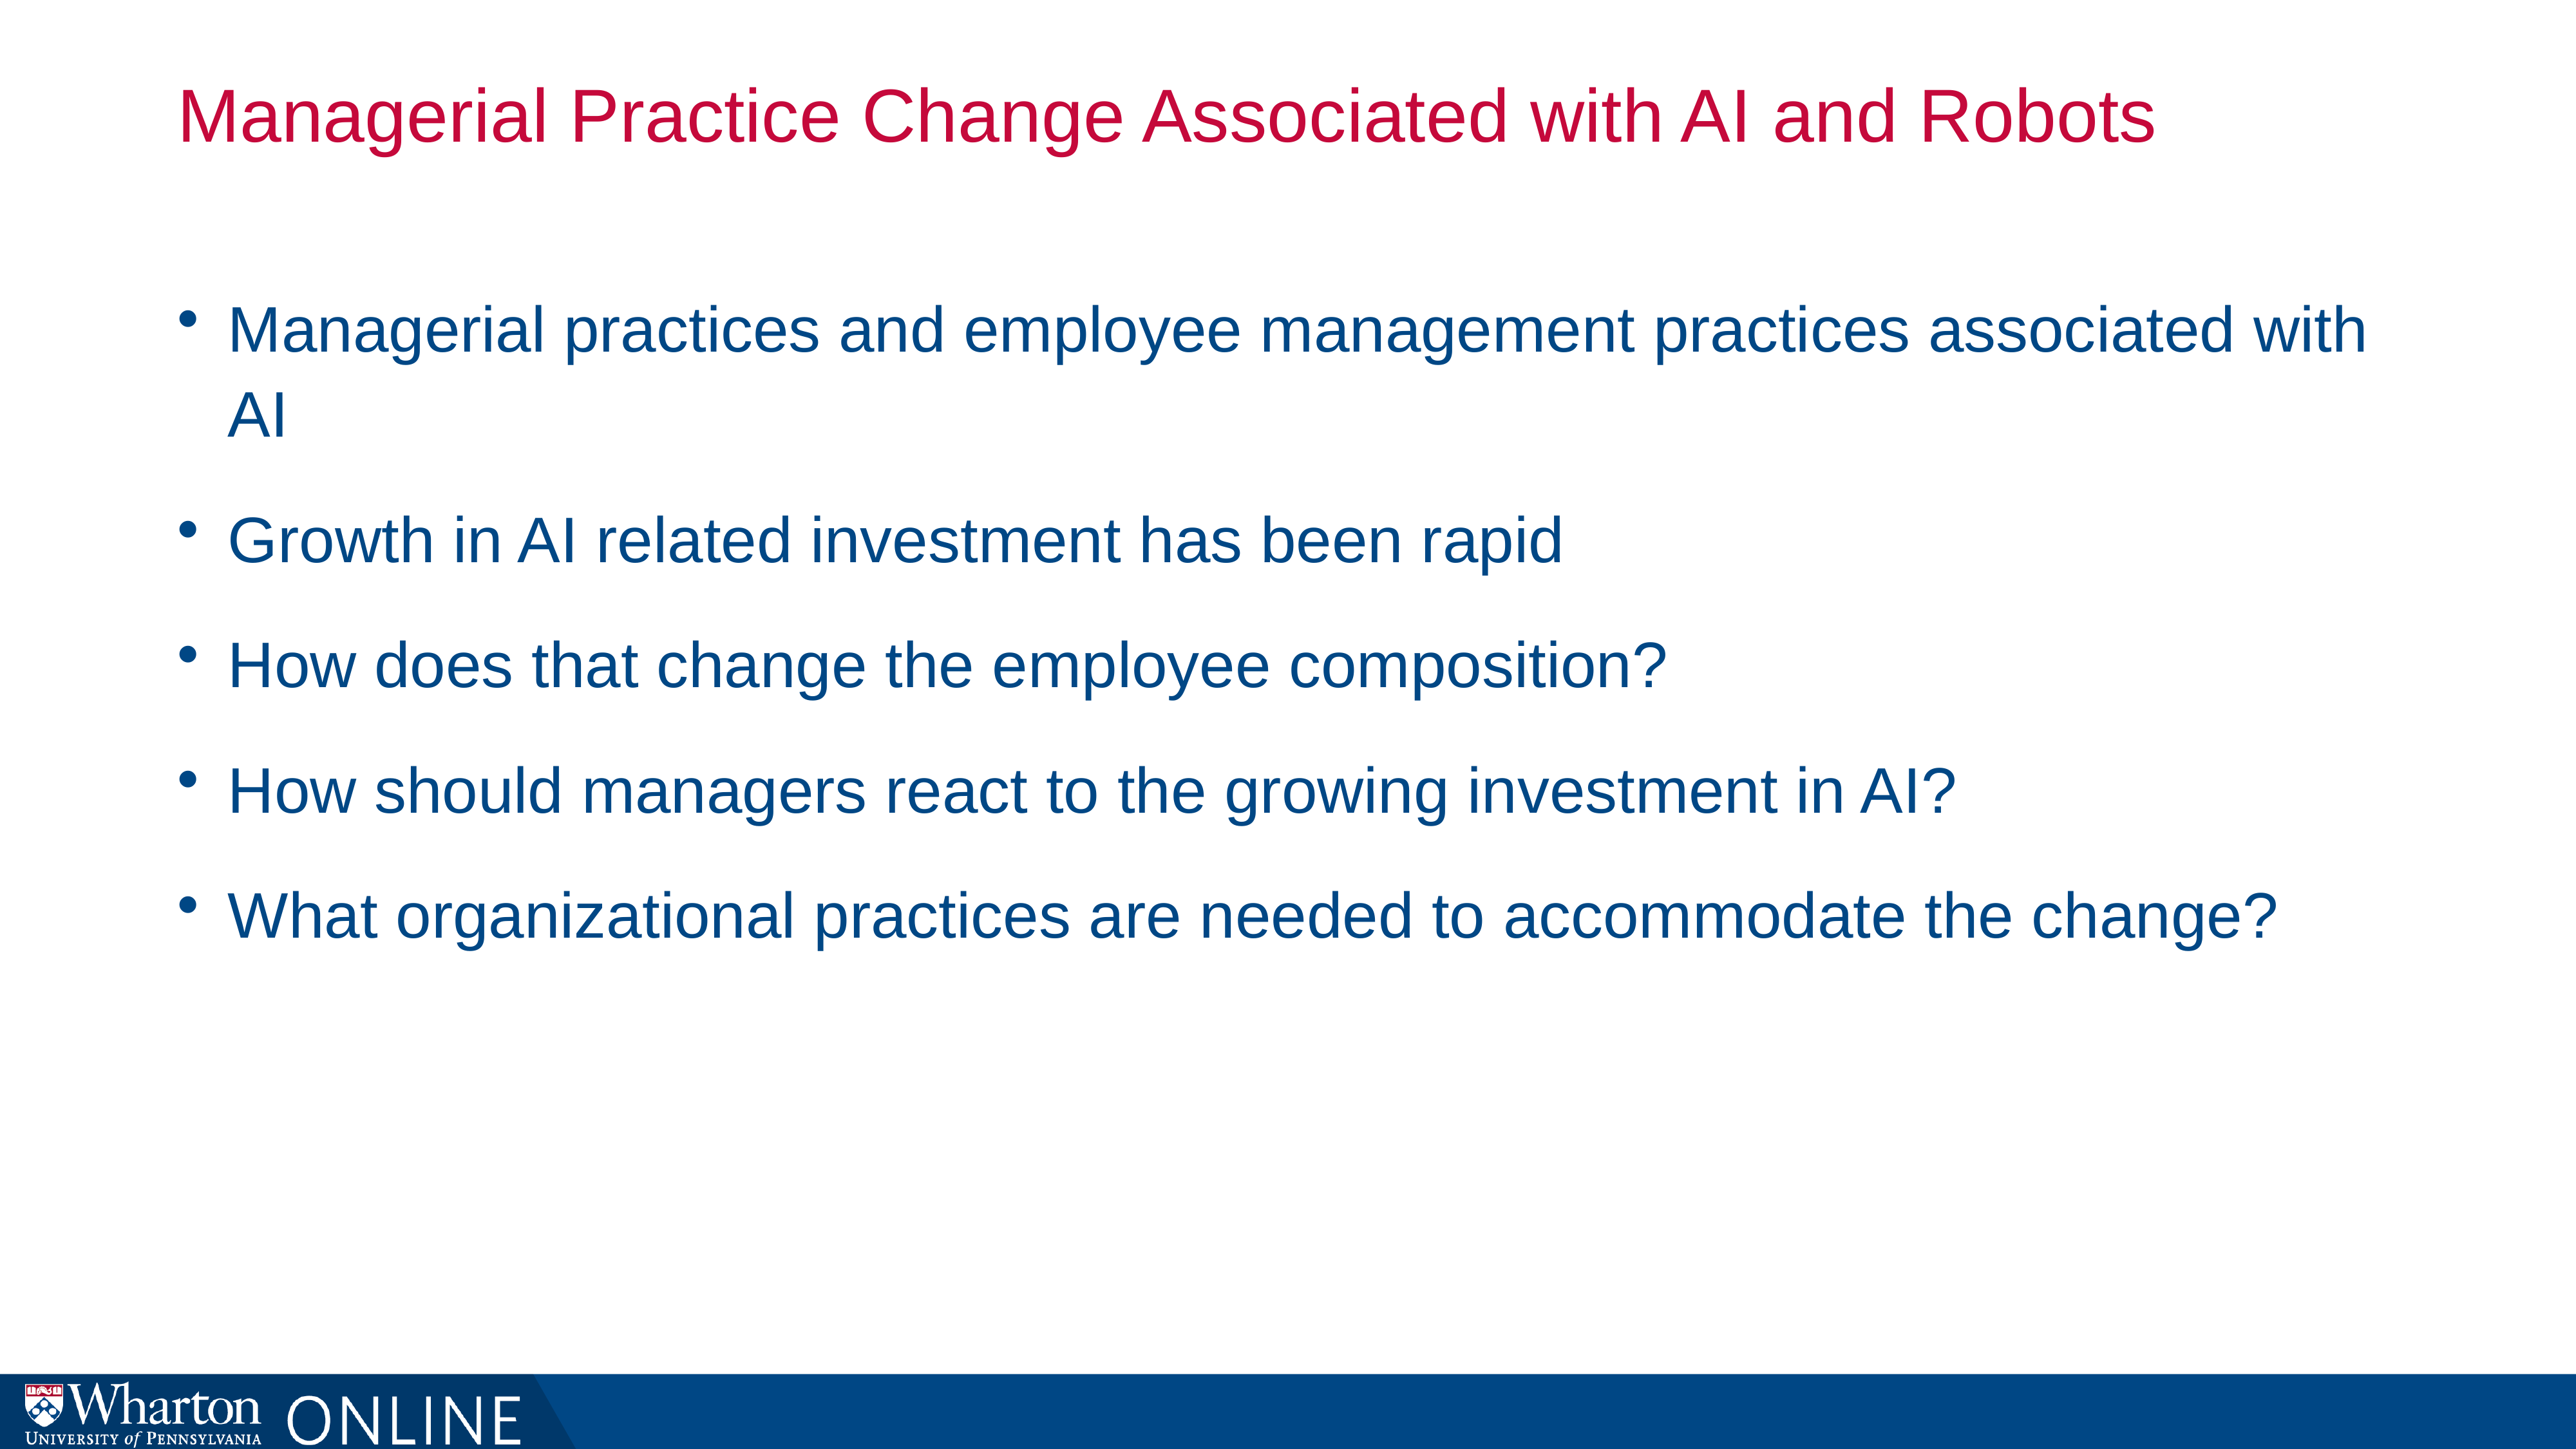

# Managerial Practice Change Associated with AI and Robots
Managerial practices and employee management practices associated with AI
Growth in AI related investment has been rapid
How does that change the employee composition?
How should managers react to the growing investment in AI?
What organizational practices are needed to accommodate the change?